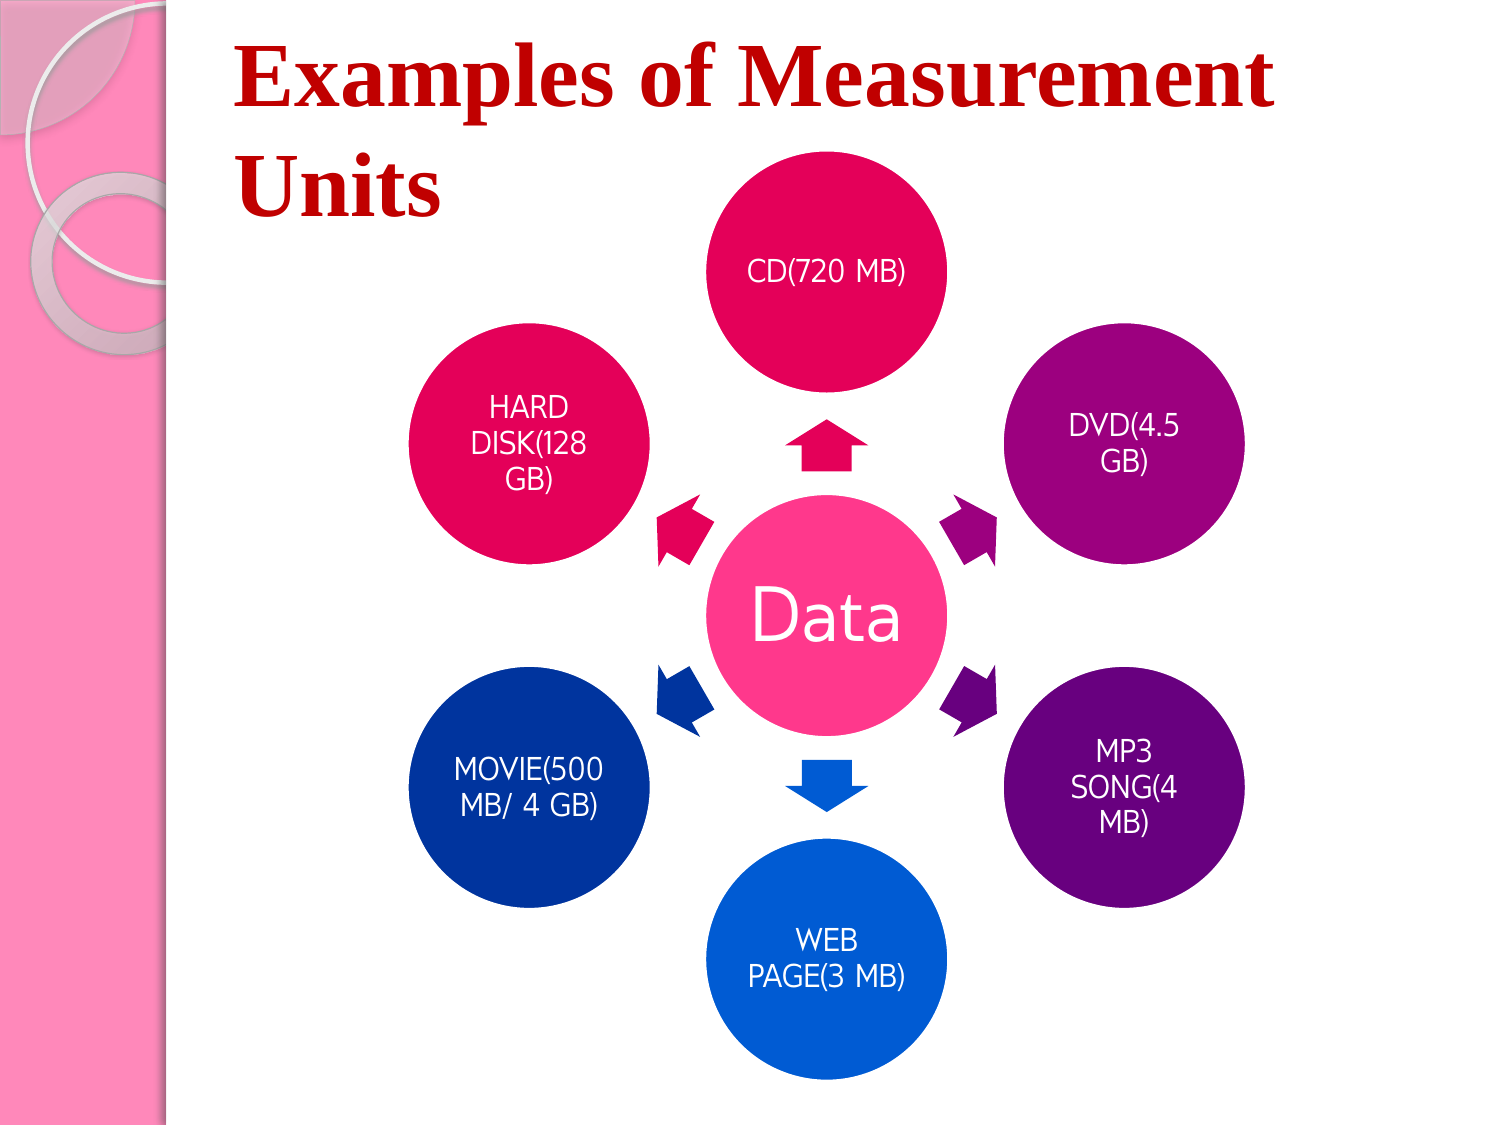

# Examples of Measurement Units
Data

CD(720 MB)

DVD(4.5 GB)

MP3 SONG(4 MB)

WEB PAGE(3 MB)

MOVIE(500 MB/ 4 GB)

HARD DISK(128 GB)